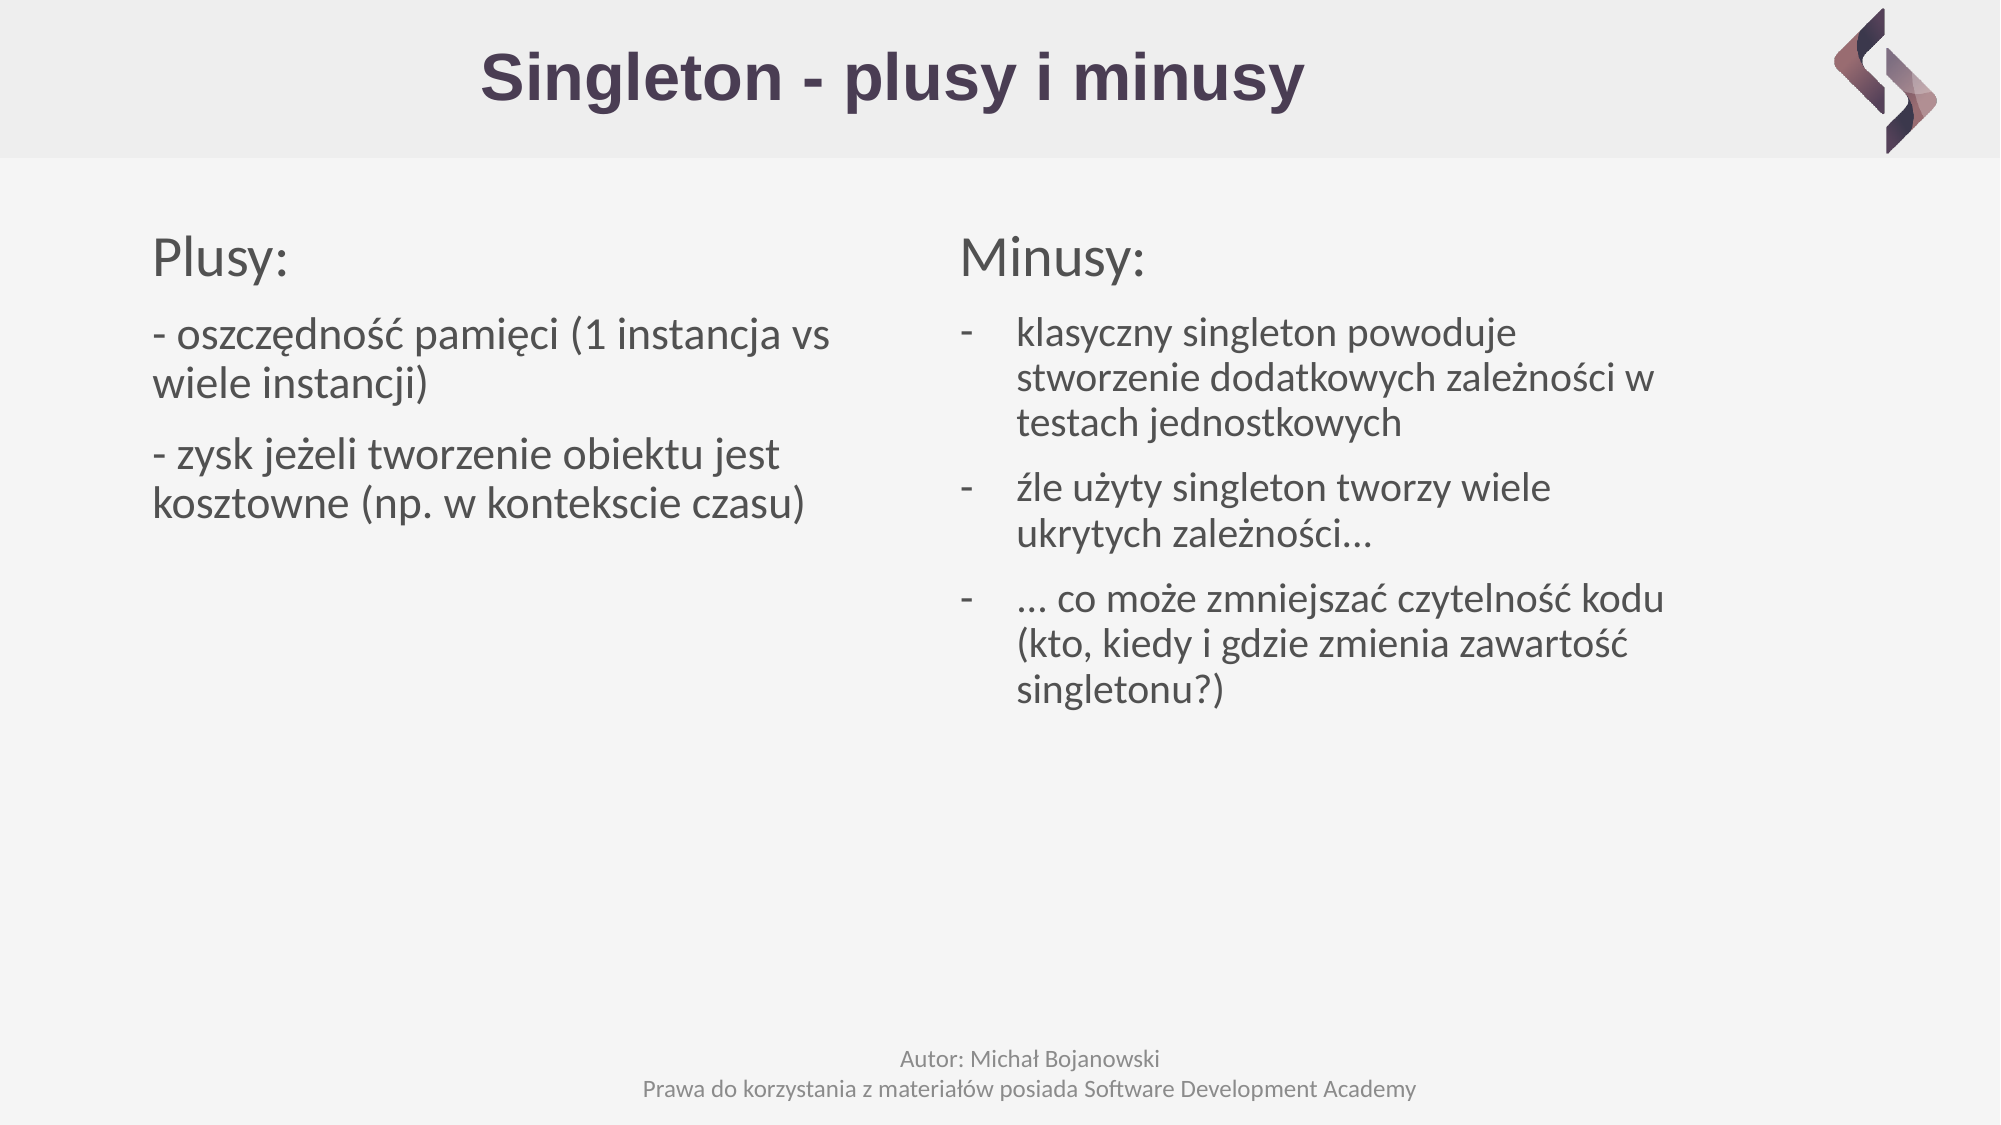

# Singleton - plusy i minusy
Minusy:
klasyczny singleton powoduje stworzenie dodatkowych zależności w testach jednostkowych
źle użyty singleton tworzy wiele ukrytych zależności...
... co może zmniejszać czytelność kodu (kto, kiedy i gdzie zmienia zawartość singletonu?)

Plusy:
- oszczędność pamięci (1 instancja vs wiele instancji)
- zysk jeżeli tworzenie obiektu jest kosztowne (np. w kontekscie czasu)

Autor: Michał Bojanowski
Prawa do korzystania z materiałów posiada Software Development Academy